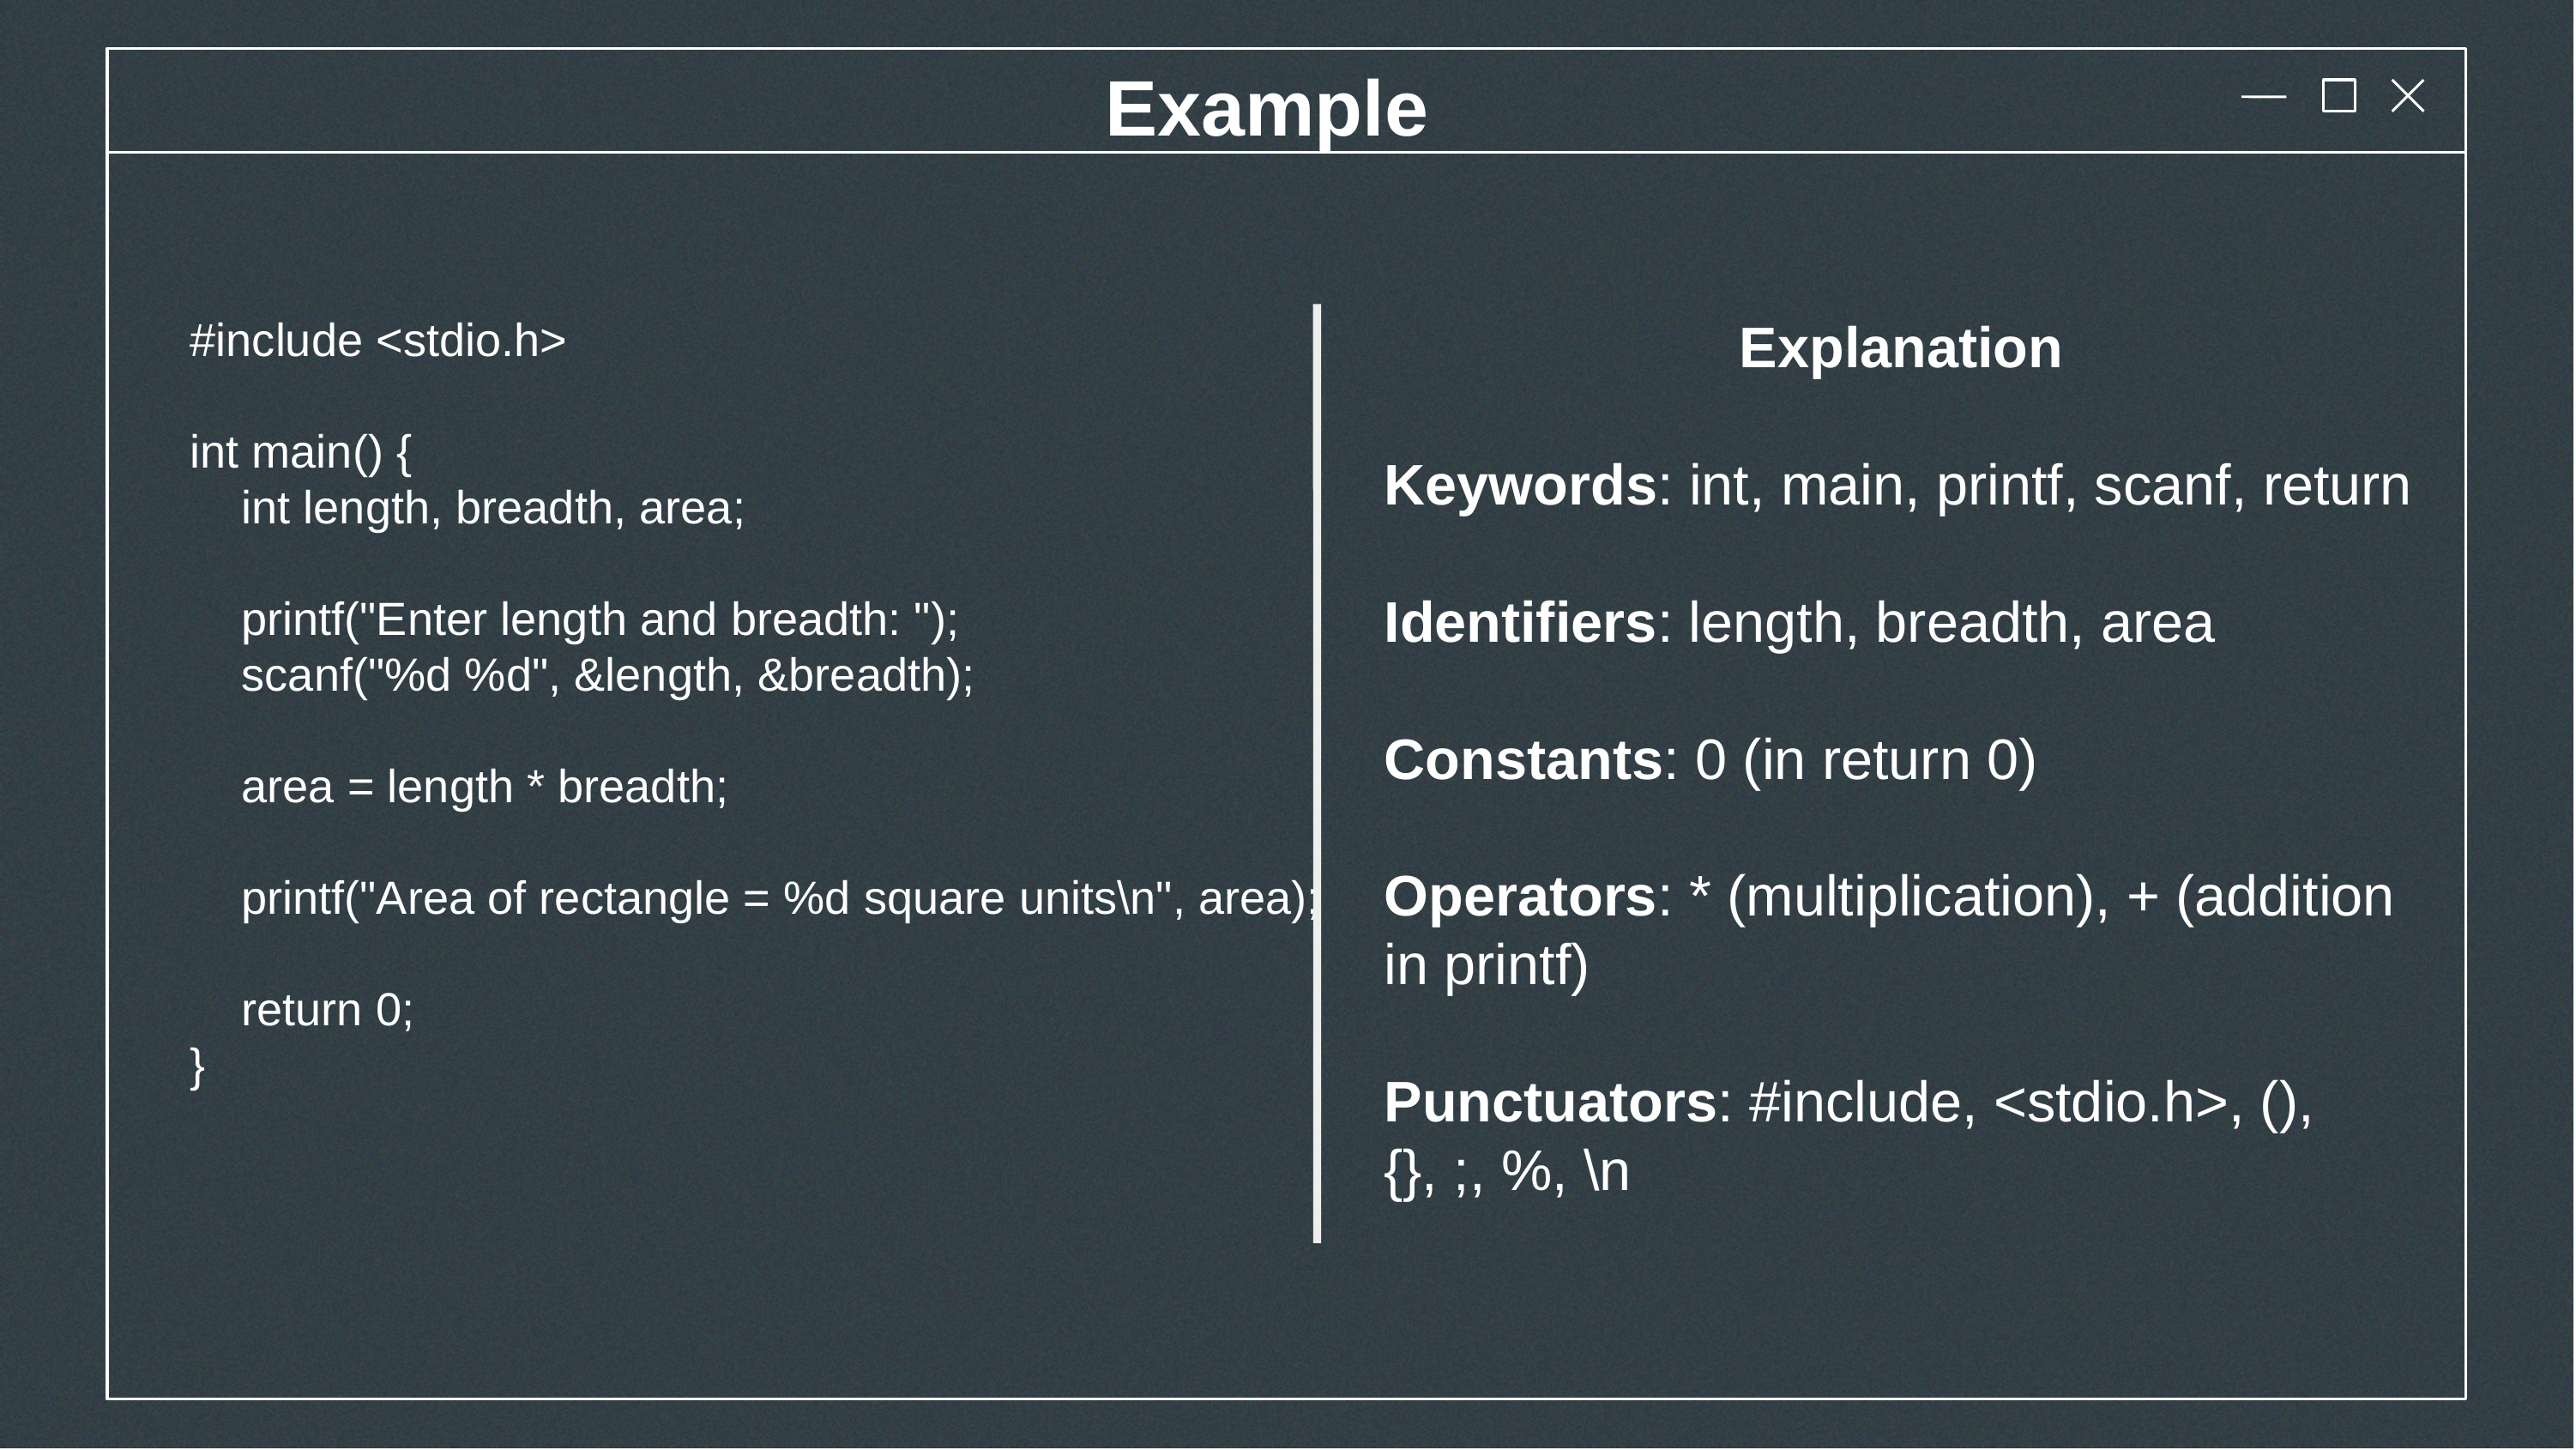

Example
#include <stdio.h>

int main() {
    int length, breadth, area;

    printf("Enter length and breadth: ");
    scanf("%d %d", &length, &breadth);

    area = length * breadth;

    printf("Area of rectangle = %d square units\n", area);

    return 0;
}

Explanation
Keywords: int, main, printf, scanf, return

Identifiers: length, breadth, area

Constants: 0 (in return 0)

Operators: * (multiplication), + (addition in printf)

Punctuators: #include, <stdio.h>, (), {}, ;, %, \n